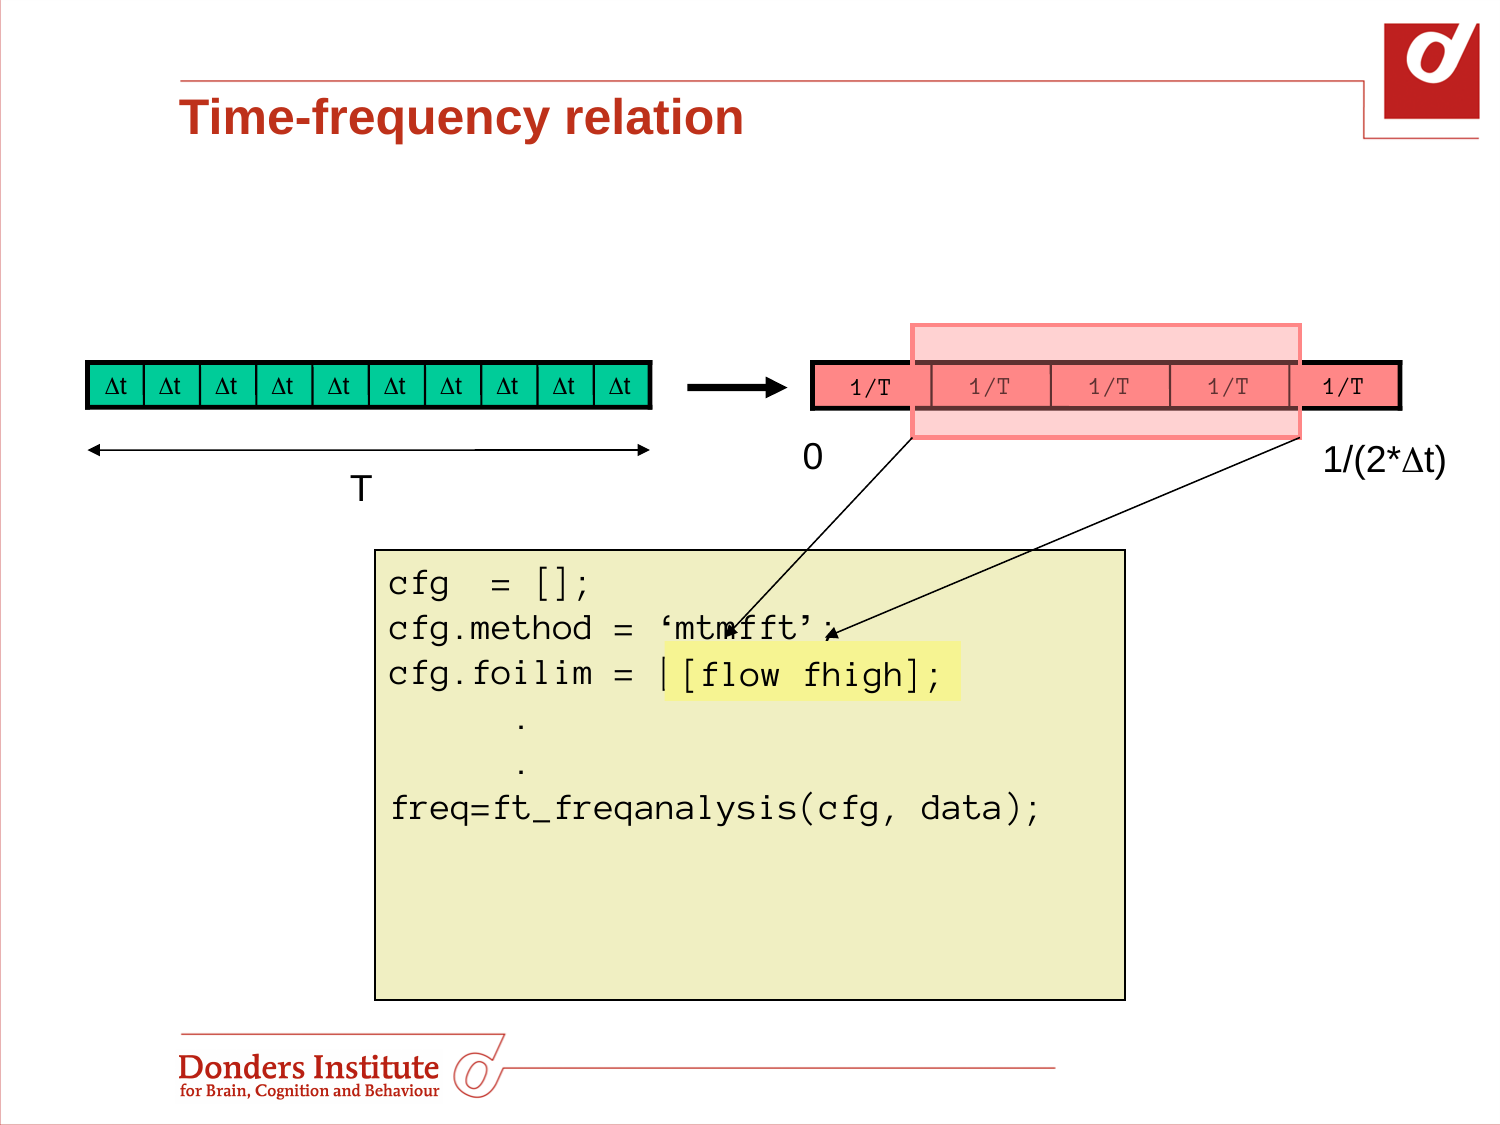

# Time-frequency relation

[flow fhigh];
Δt

Δt

Δt

Δt

Δt

Δt

Δt

Δt

Δt

Δt

T
1/T

1/T

1/T

1/T

1/T

0
1/(2*Δt)

cfg  = [];
cfg.method = ‘mtmfft’;
cfg.foilim = […];
      .
      .
freq=ft_freqanalysis(cfg, data);